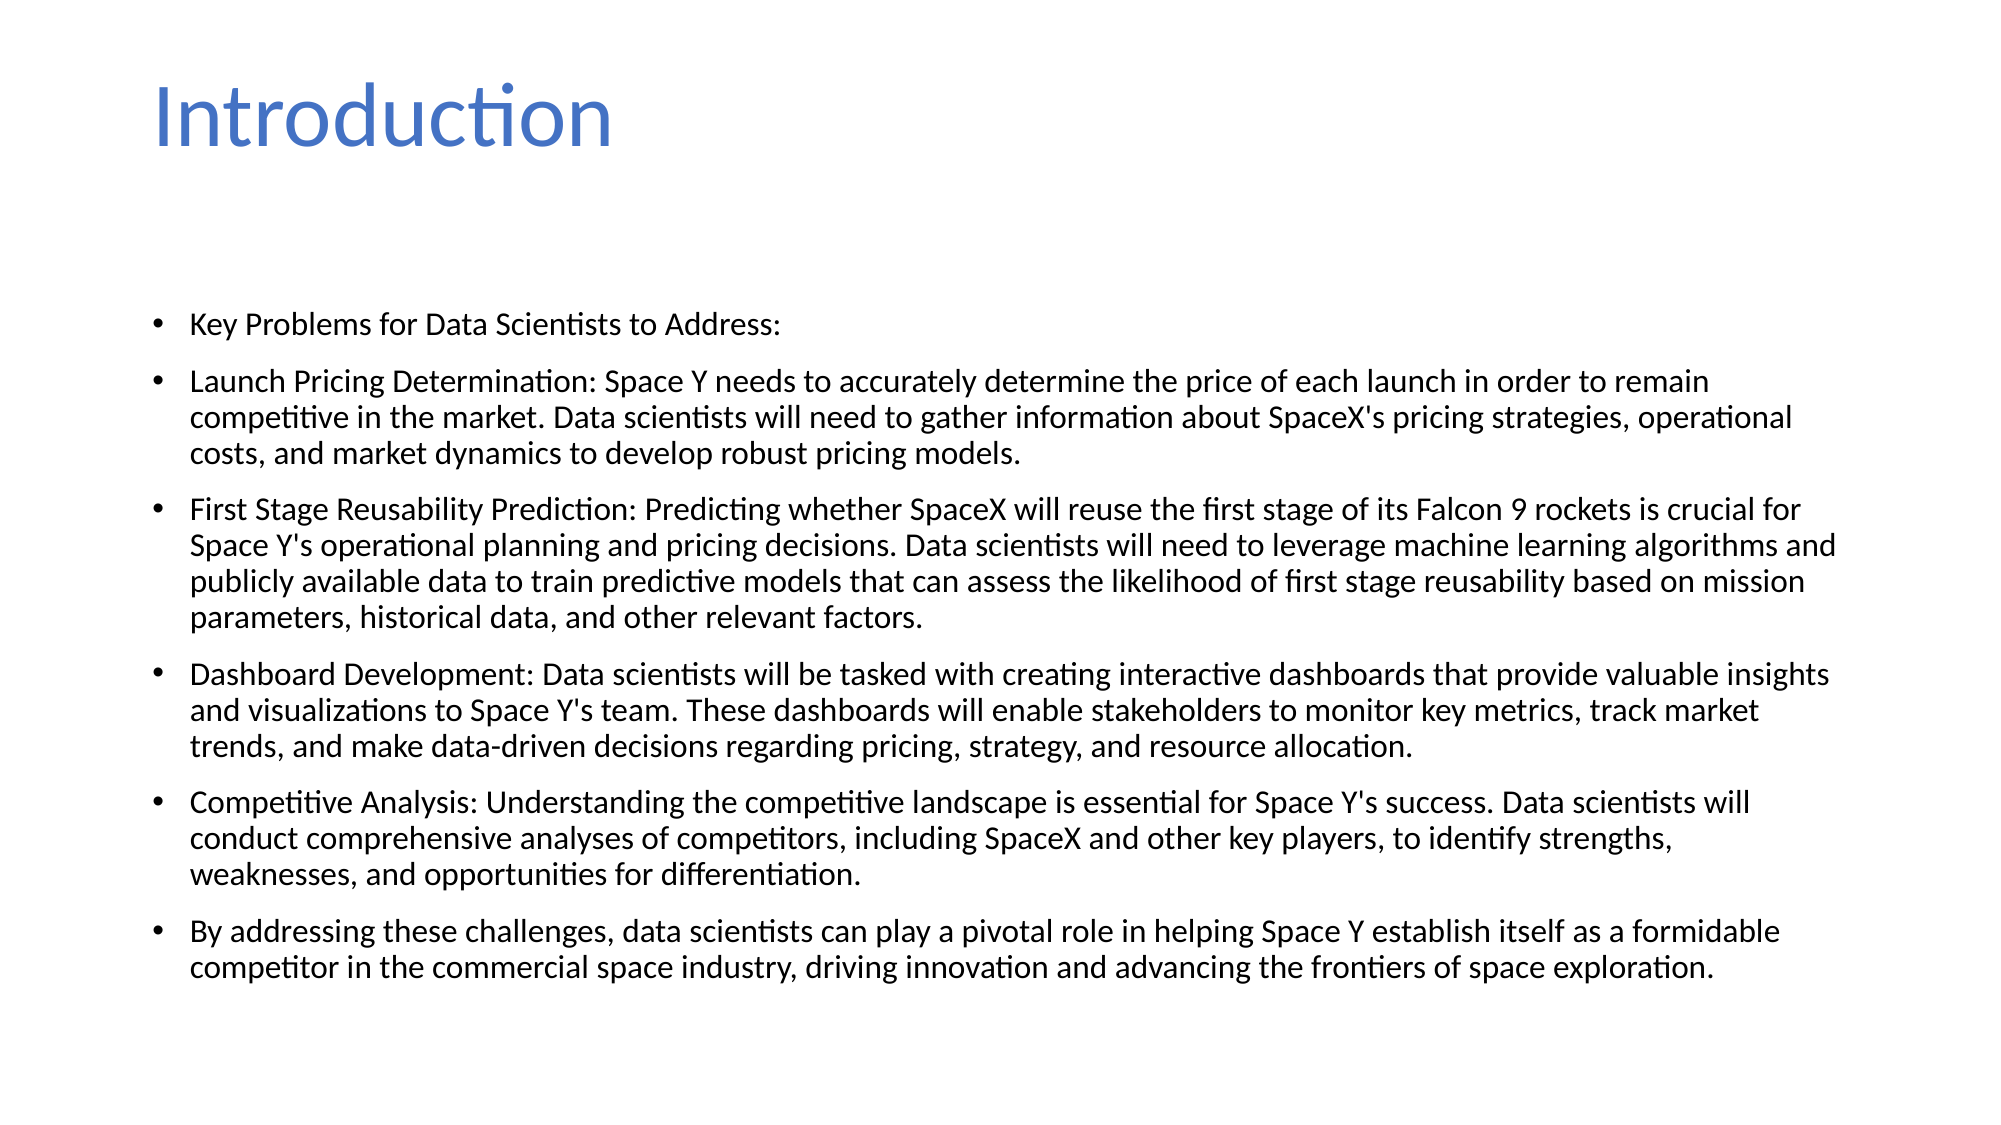

# Introduction
Key Problems for Data Scientists to Address:
Launch Pricing Determination: Space Y needs to accurately determine the price of each launch in order to remain competitive in the market. Data scientists will need to gather information about SpaceX's pricing strategies, operational costs, and market dynamics to develop robust pricing models.
First Stage Reusability Prediction: Predicting whether SpaceX will reuse the first stage of its Falcon 9 rockets is crucial for Space Y's operational planning and pricing decisions. Data scientists will need to leverage machine learning algorithms and publicly available data to train predictive models that can assess the likelihood of first stage reusability based on mission parameters, historical data, and other relevant factors.
Dashboard Development: Data scientists will be tasked with creating interactive dashboards that provide valuable insights and visualizations to Space Y's team. These dashboards will enable stakeholders to monitor key metrics, track market trends, and make data-driven decisions regarding pricing, strategy, and resource allocation.
Competitive Analysis: Understanding the competitive landscape is essential for Space Y's success. Data scientists will conduct comprehensive analyses of competitors, including SpaceX and other key players, to identify strengths, weaknesses, and opportunities for differentiation.
By addressing these challenges, data scientists can play a pivotal role in helping Space Y establish itself as a formidable competitor in the commercial space industry, driving innovation and advancing the frontiers of space exploration.